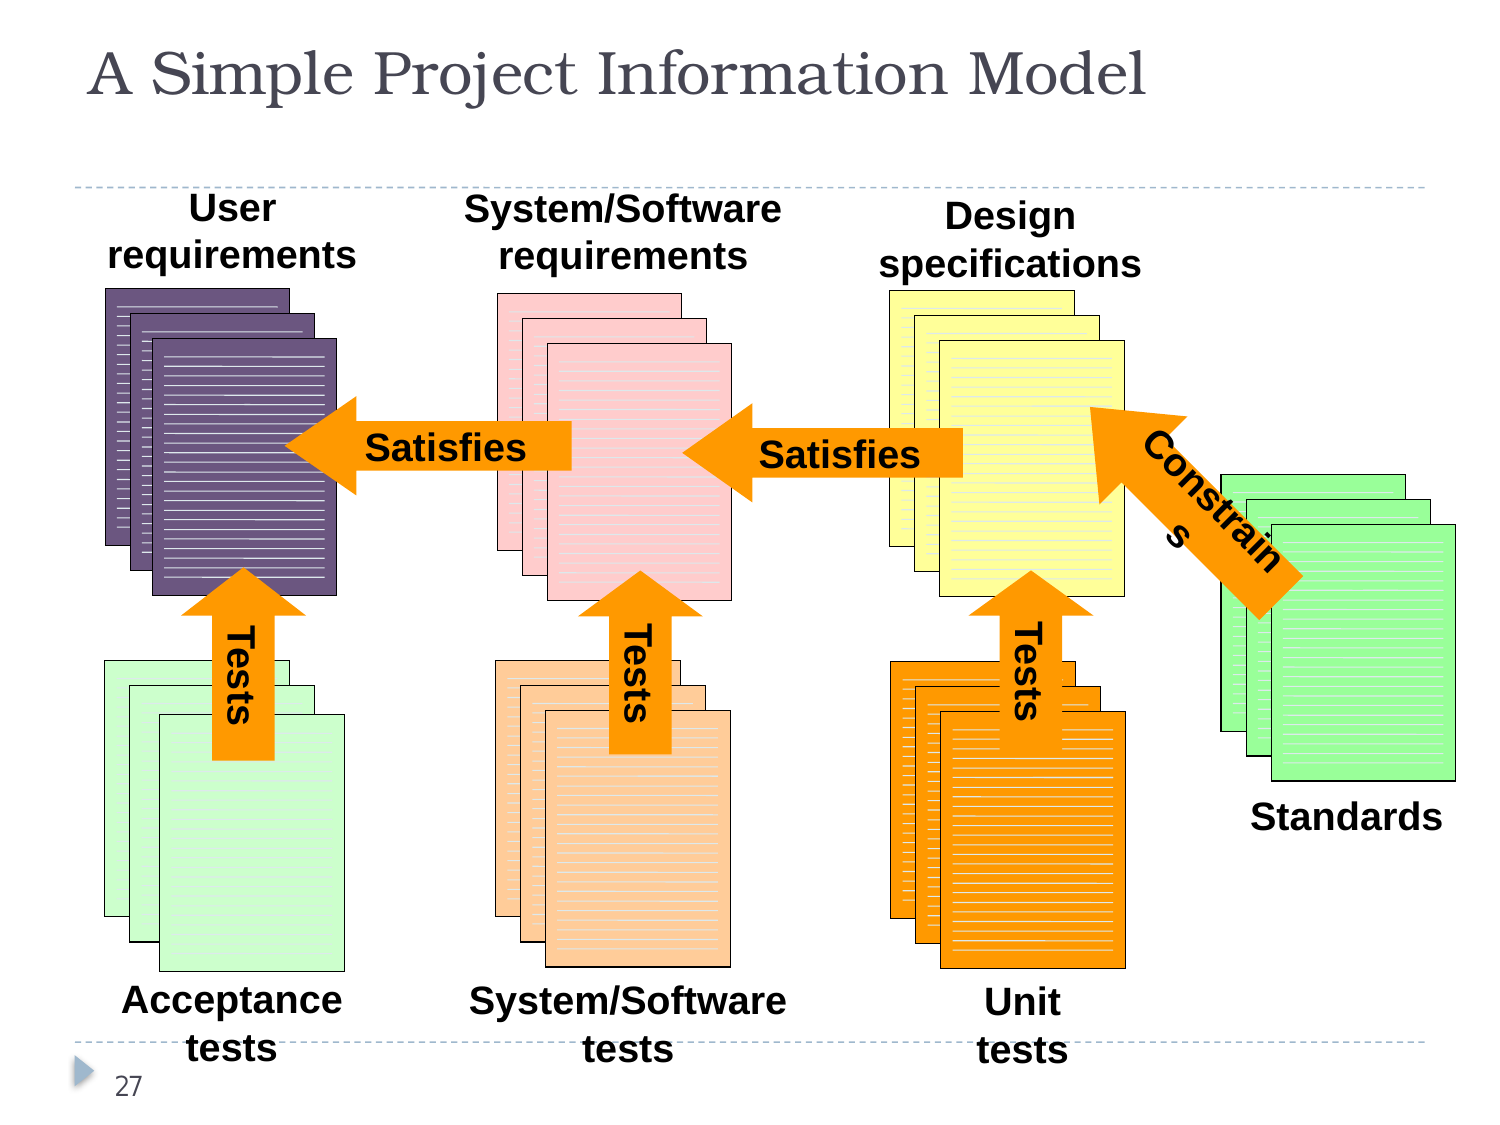

# A Simple Project Information Model

User
requirements

System/Software
requirements

Design
specifications

Satisfies
Satisfies
Constrains

Standards
Tests
Tests
Tests

Acceptance
tests

System/Software
tests

Unit
tests
27